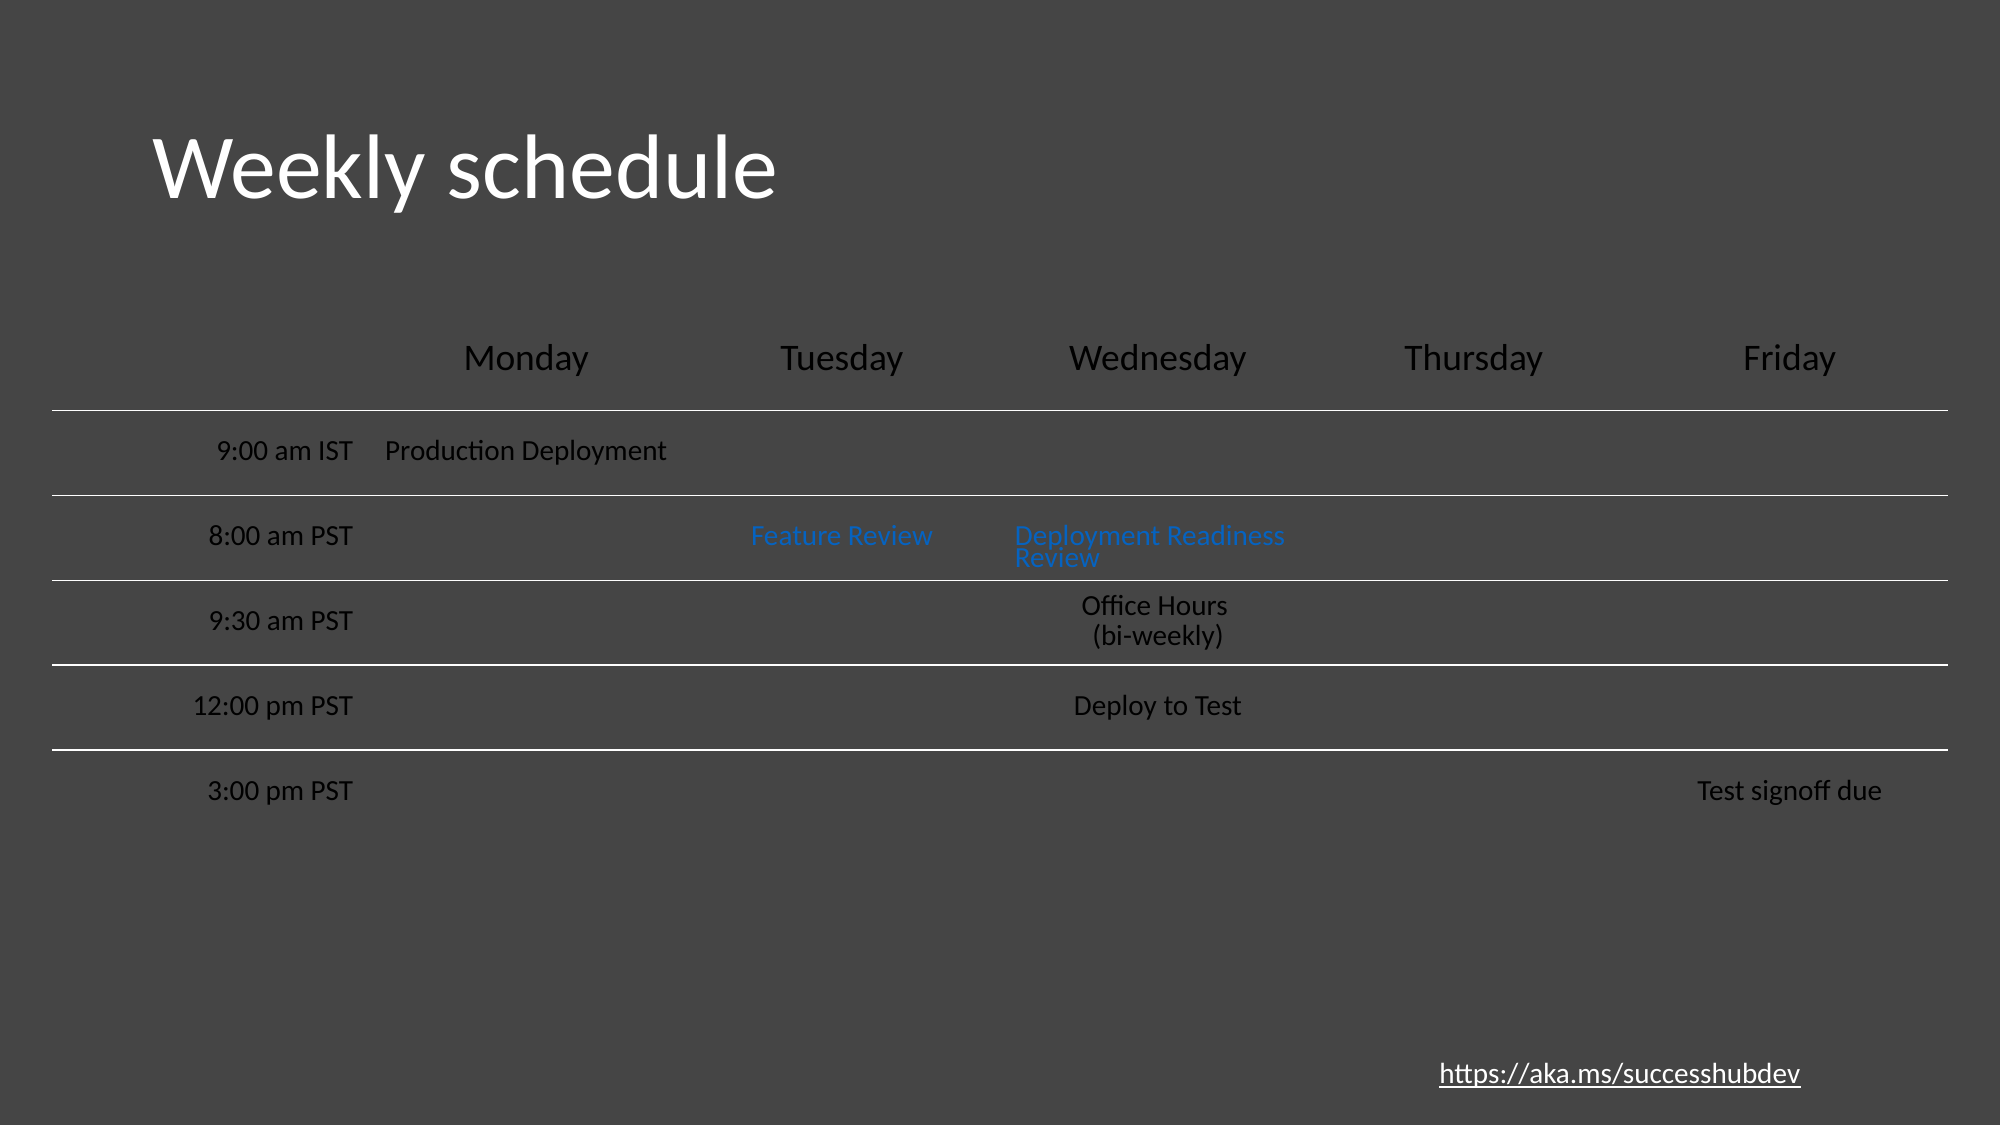

# Weekly schedule
|  | Monday | Tuesday | Wednesday | Thursday | Friday |
| --- | --- | --- | --- | --- | --- |
| 9:00 am IST | Production Deployment |  |  |  |  |
| 8:00 am PST |  | Feature Review | Deployment Readiness Review |  |  |
| 9:30 am PST |  |  | Office Hours  (bi-weekly) |  |  |
| 12:00 pm PST |  |  | Deploy to Test |  |  |
| 3:00 pm PST |  |  |  |  | Test signoff due |